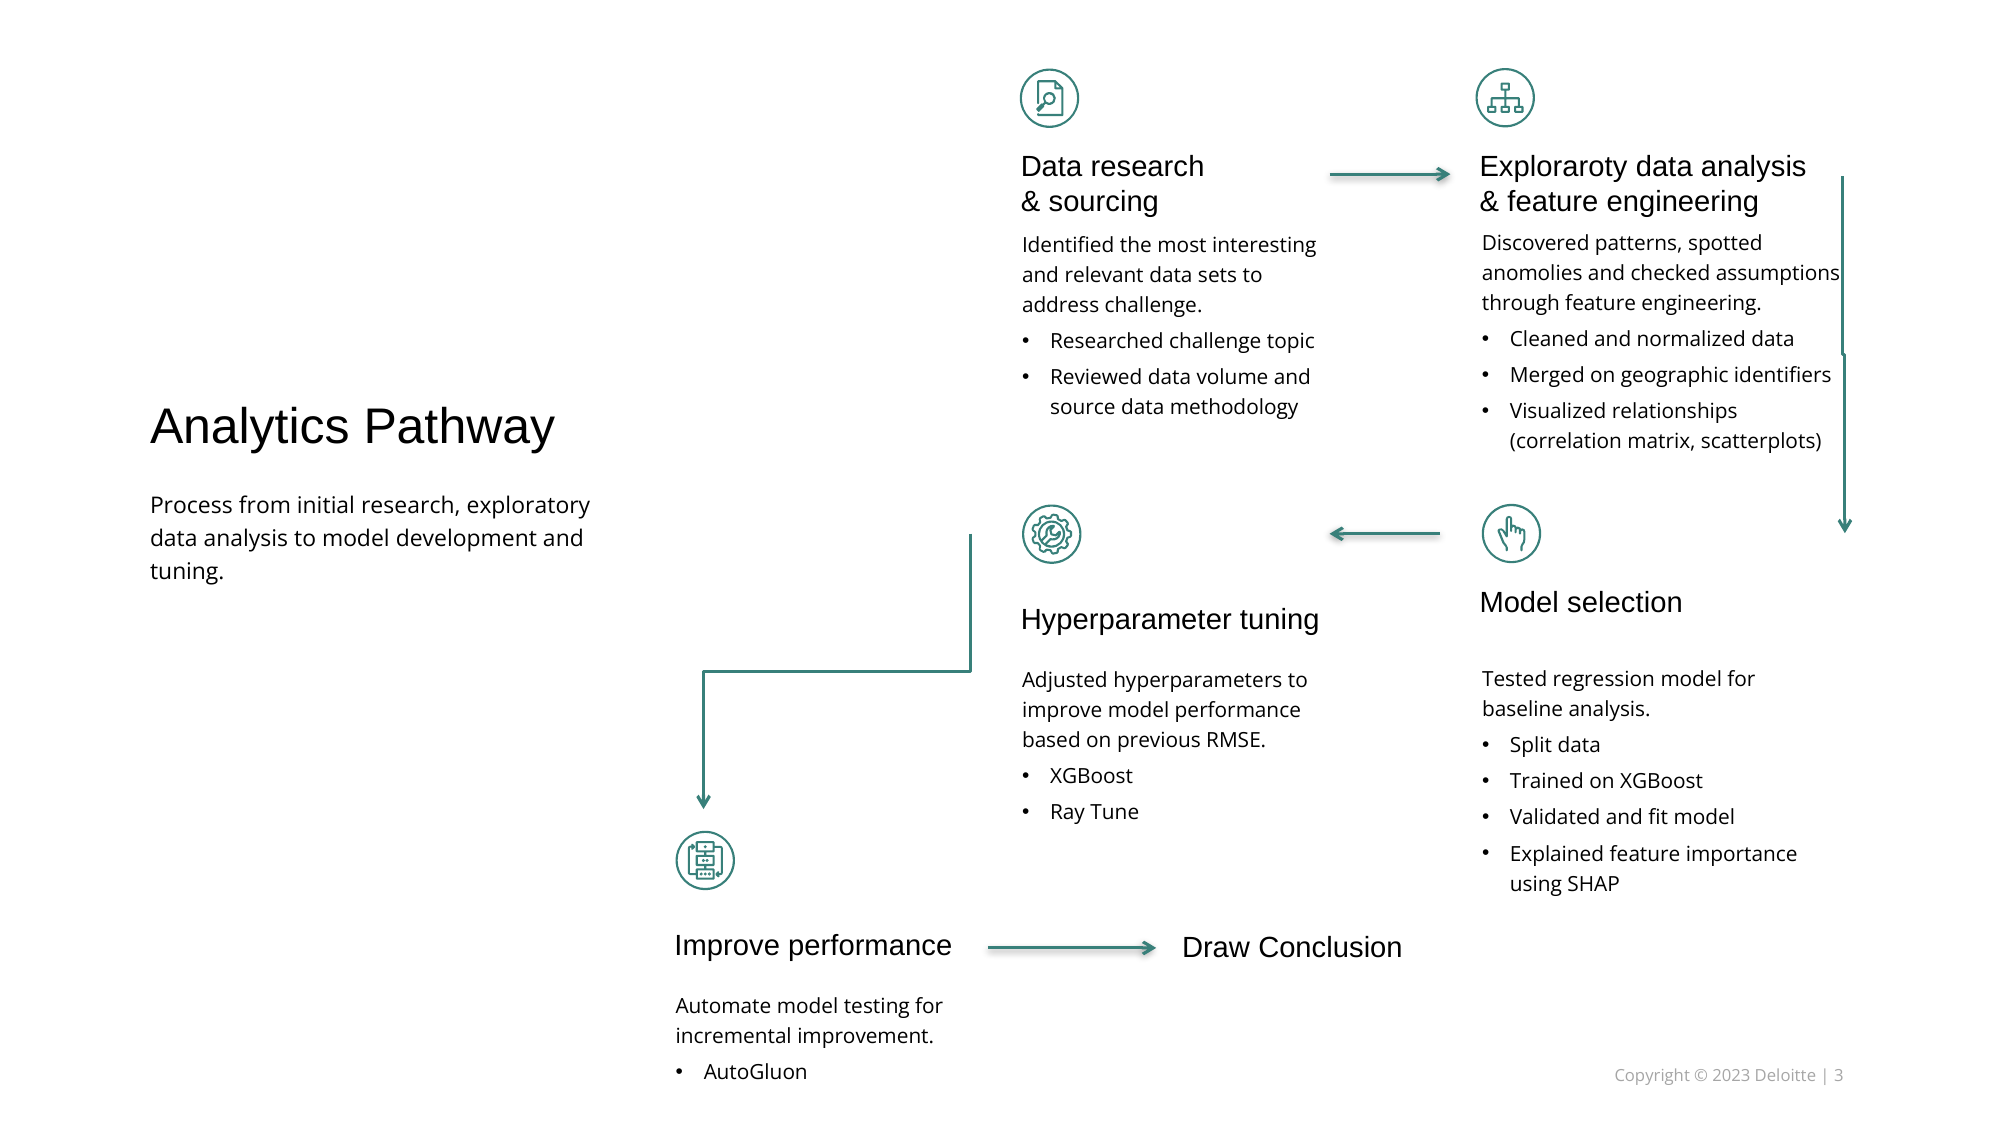

Exploraroty data analysis & feature engineering
Discovered patterns, spotted anomolies and checked assumptions through feature engineering.
Cleaned and normalized data
Merged on geographic identifiers
Visualized relationships (correlation matrix, scatterplots)

Data research
& sourcing
Identified the most interesting and relevant data sets to address challenge.
Researched challenge topic
Reviewed data volume and source data methodology
Analytics Pathway
Process from initial research, exploratory data analysis to model development and tuning.

Model selection
Tested regression model for baseline analysis.
Split data
Trained on XGBoost
Validated and fit model
Explained feature importance using SHAP

Hyperparameter tuning
Adjusted hyperparameters to improve model performance based on previous RMSE.
XGBoost
Ray Tune

Improve performance
Automate model testing for incremental improvement.
AutoGluon

Draw Conclusion